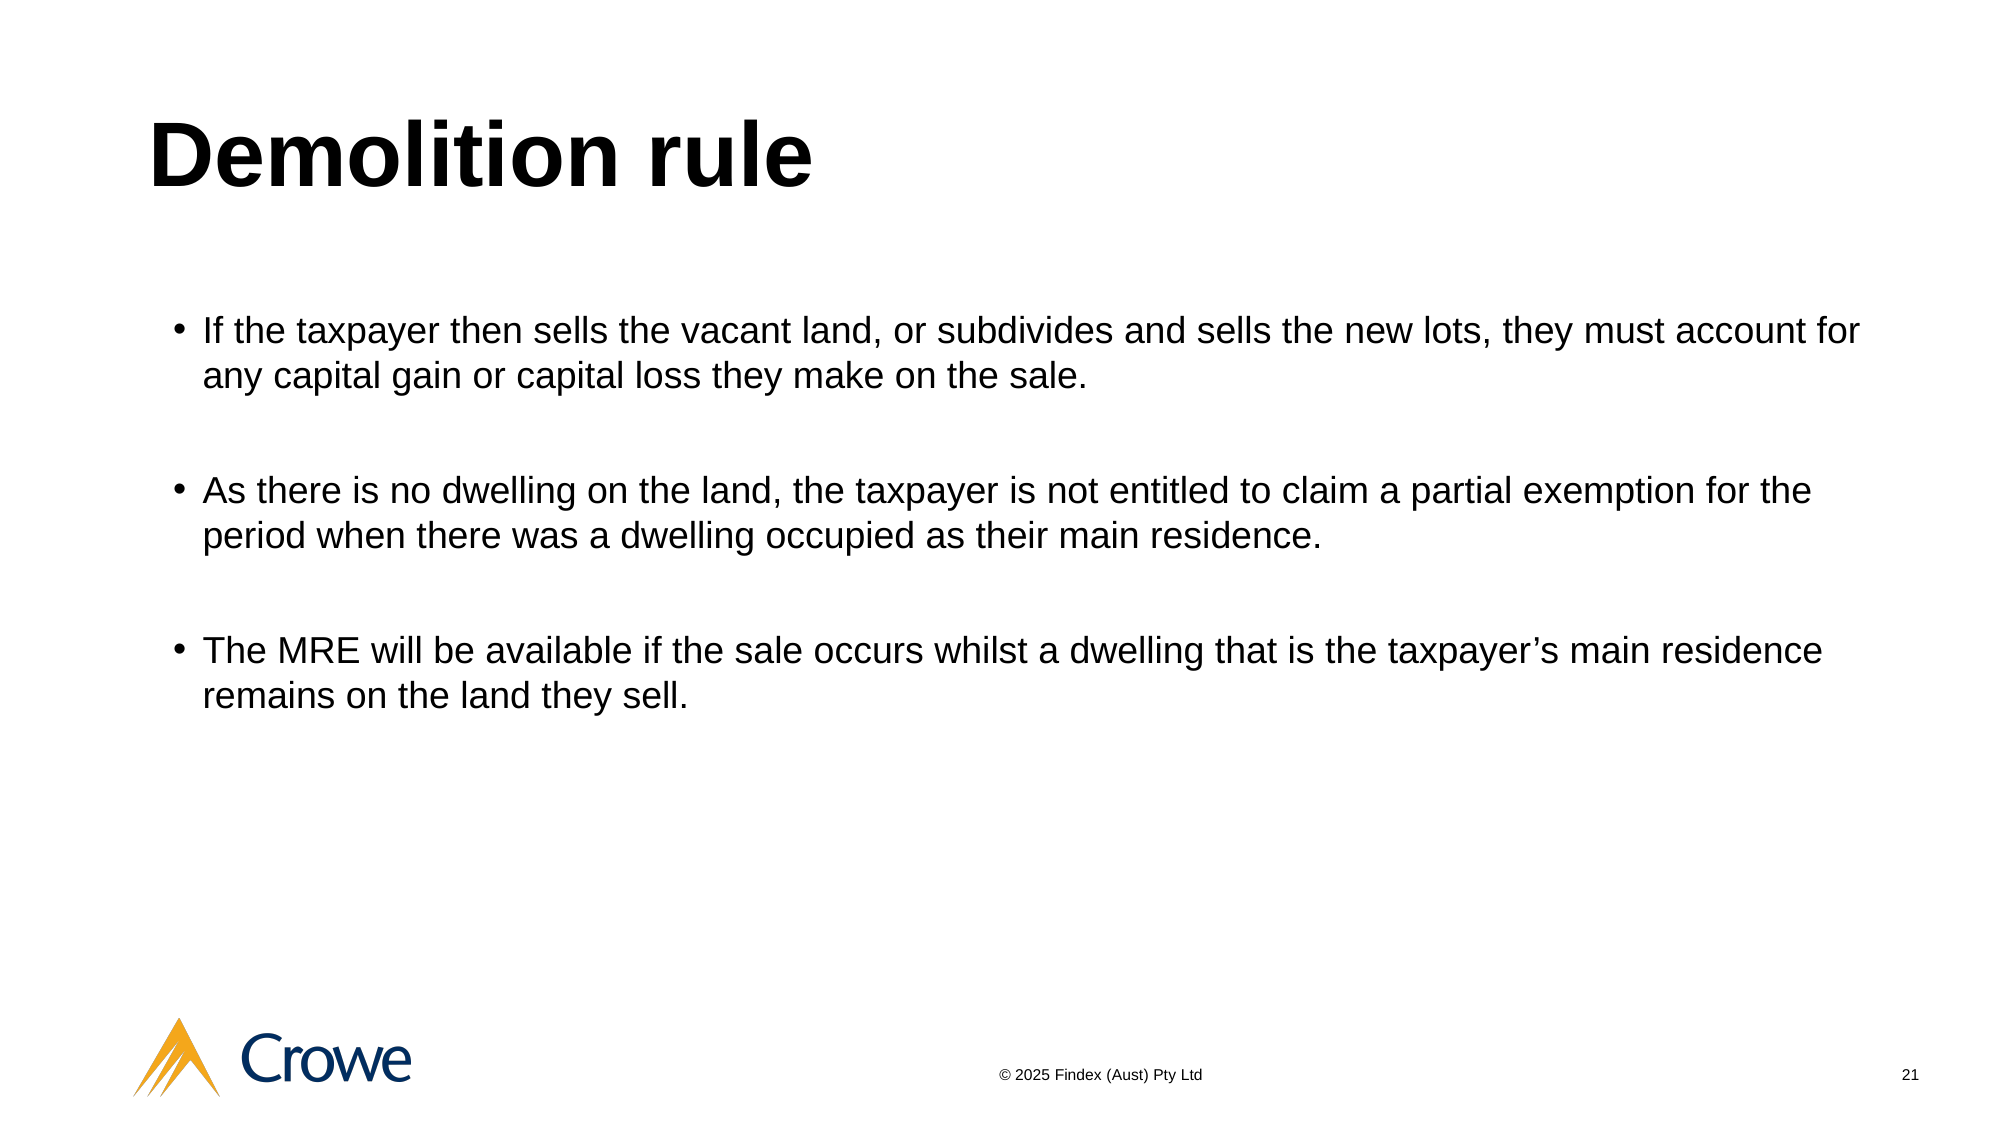

# Demolition rule

If the taxpayer then sells the vacant land, or subdivides and sells the new lots, they must account for any capital gain or capital loss they make on the sale.

As there is no dwelling on the land, the taxpayer is not entitled to claim a partial exemption for the period when there was a dwelling occupied as their main residence.

The MRE will be available if the sale occurs whilst a dwelling that is the taxpayer’s main residence remains on the land they sell.